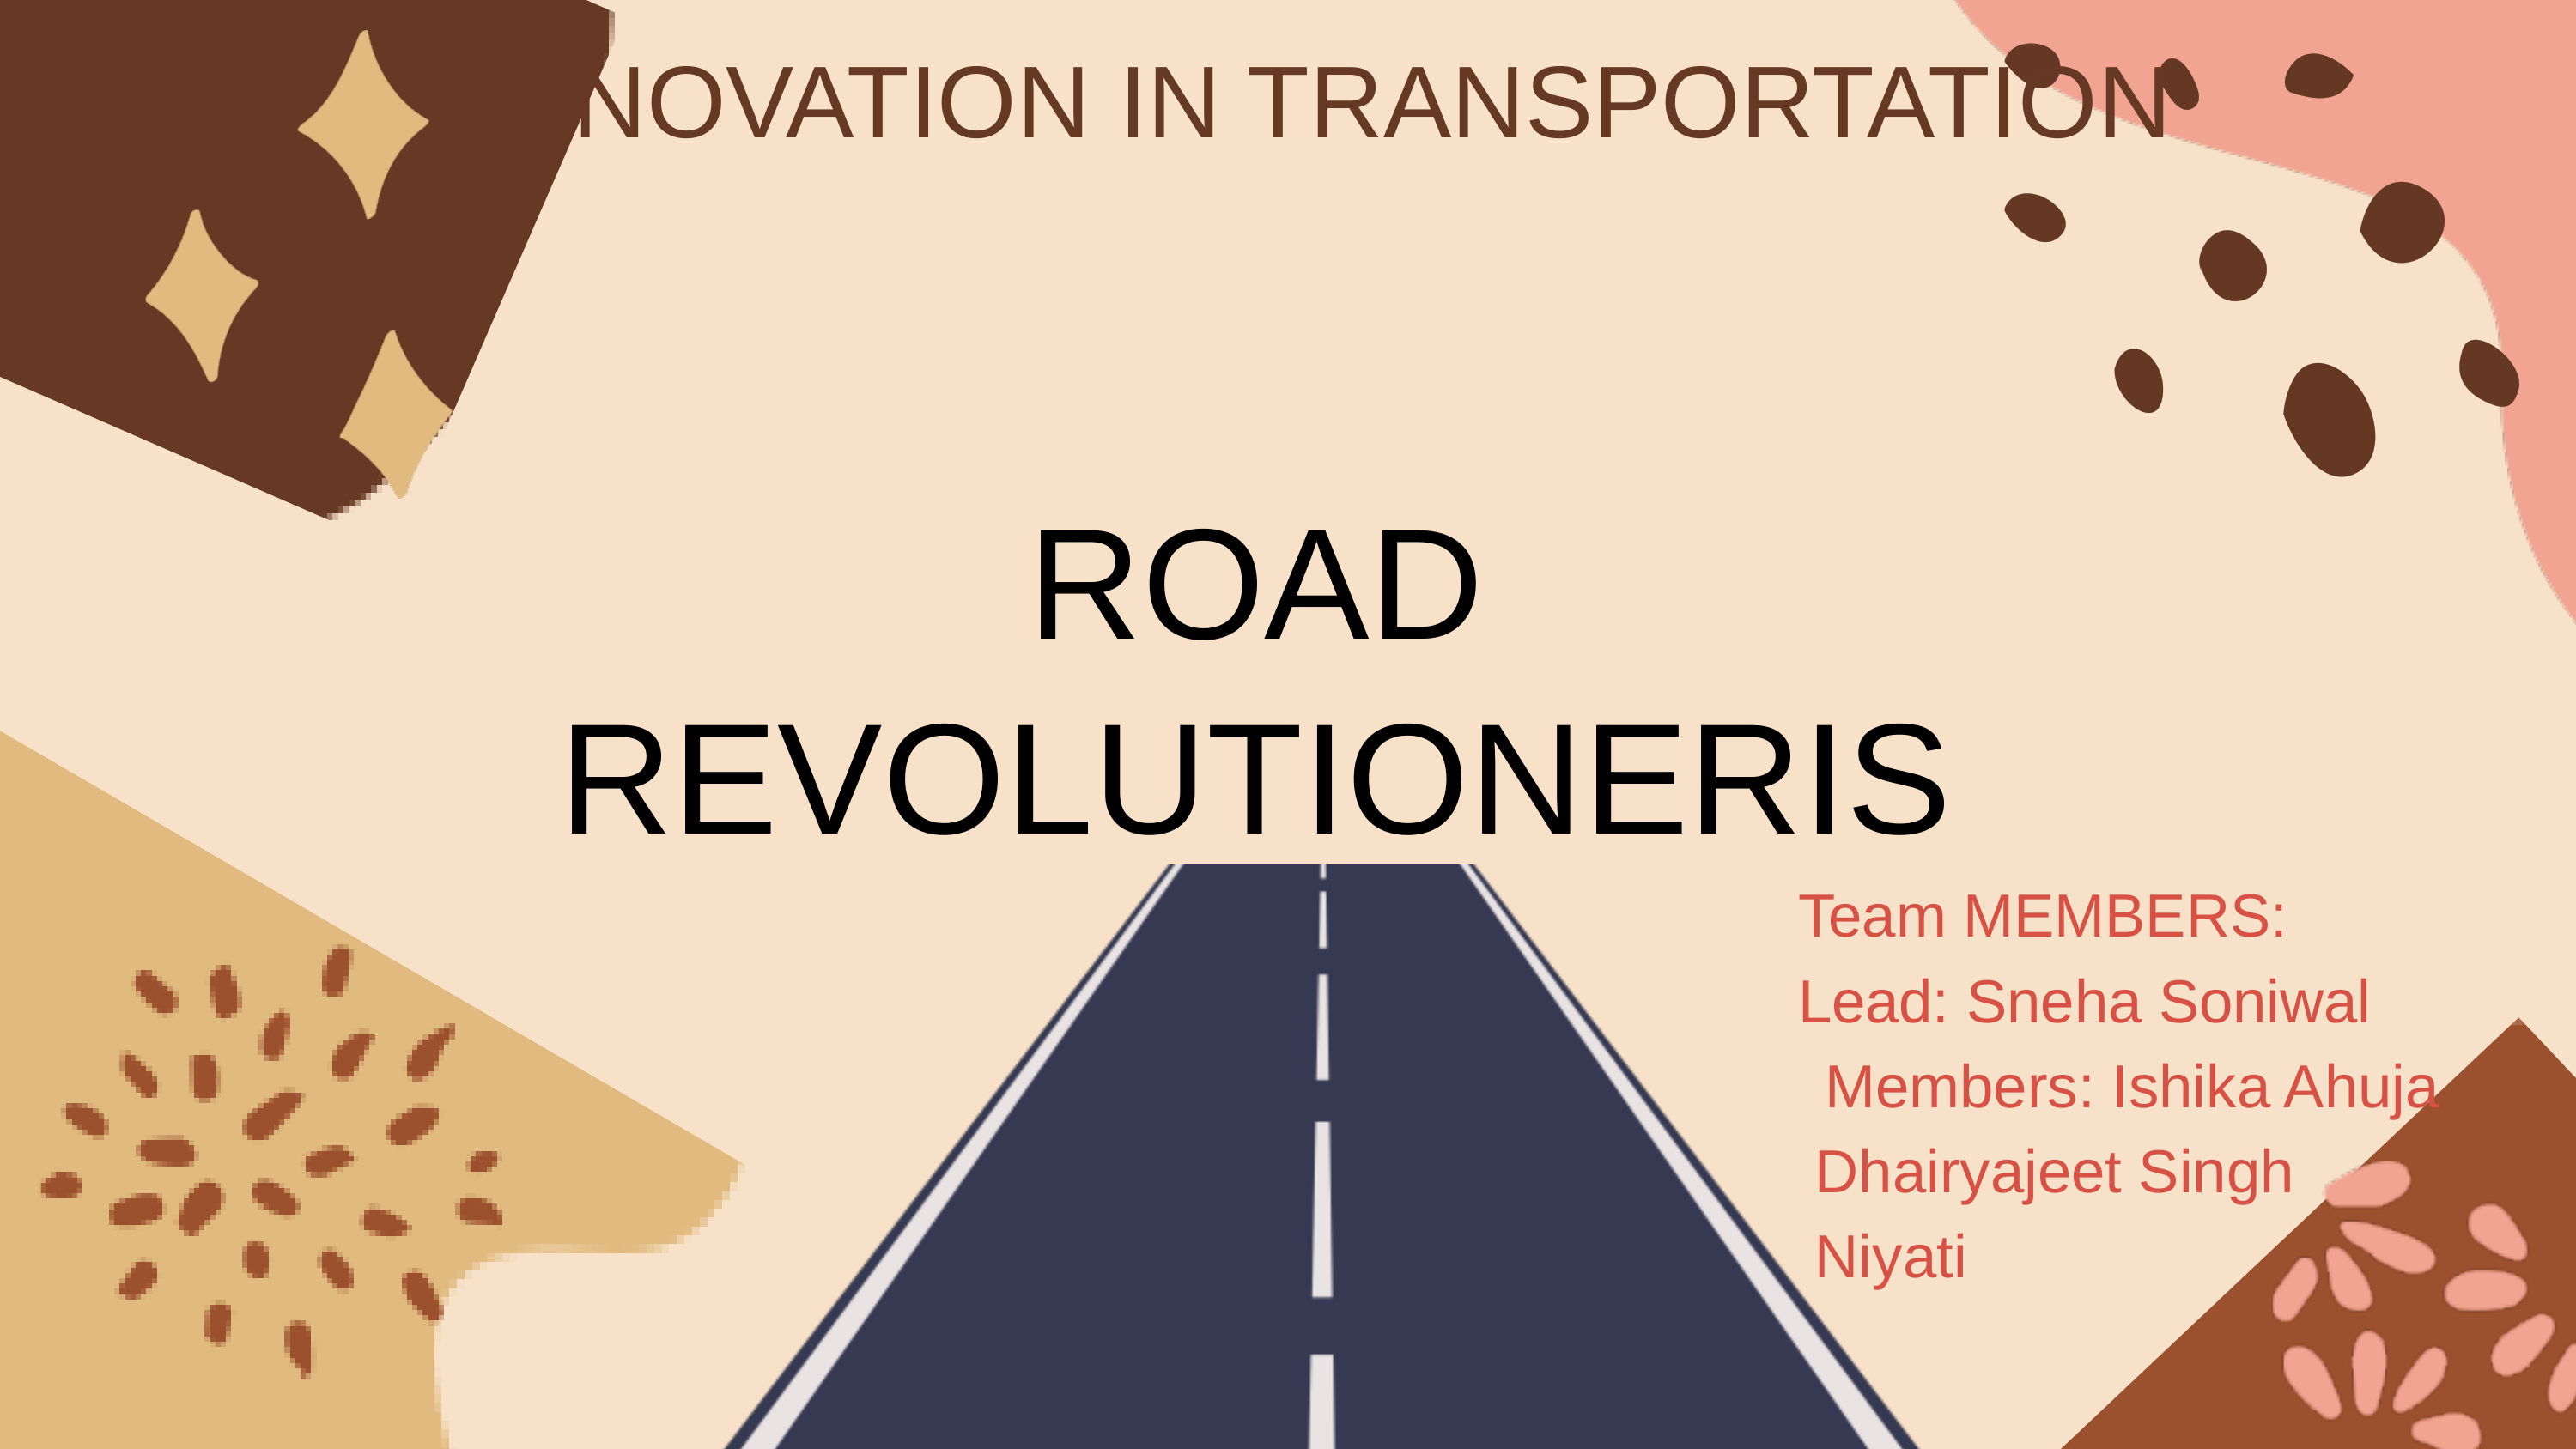

INNOVATION IN TRANSPORTATION

ROAD REVOLUTIONERIS
Team MEMBERS:
Lead: Sneha Soniwal
Members: Ishika Ahuja
 Dhairyajeet Singh
 Niyati